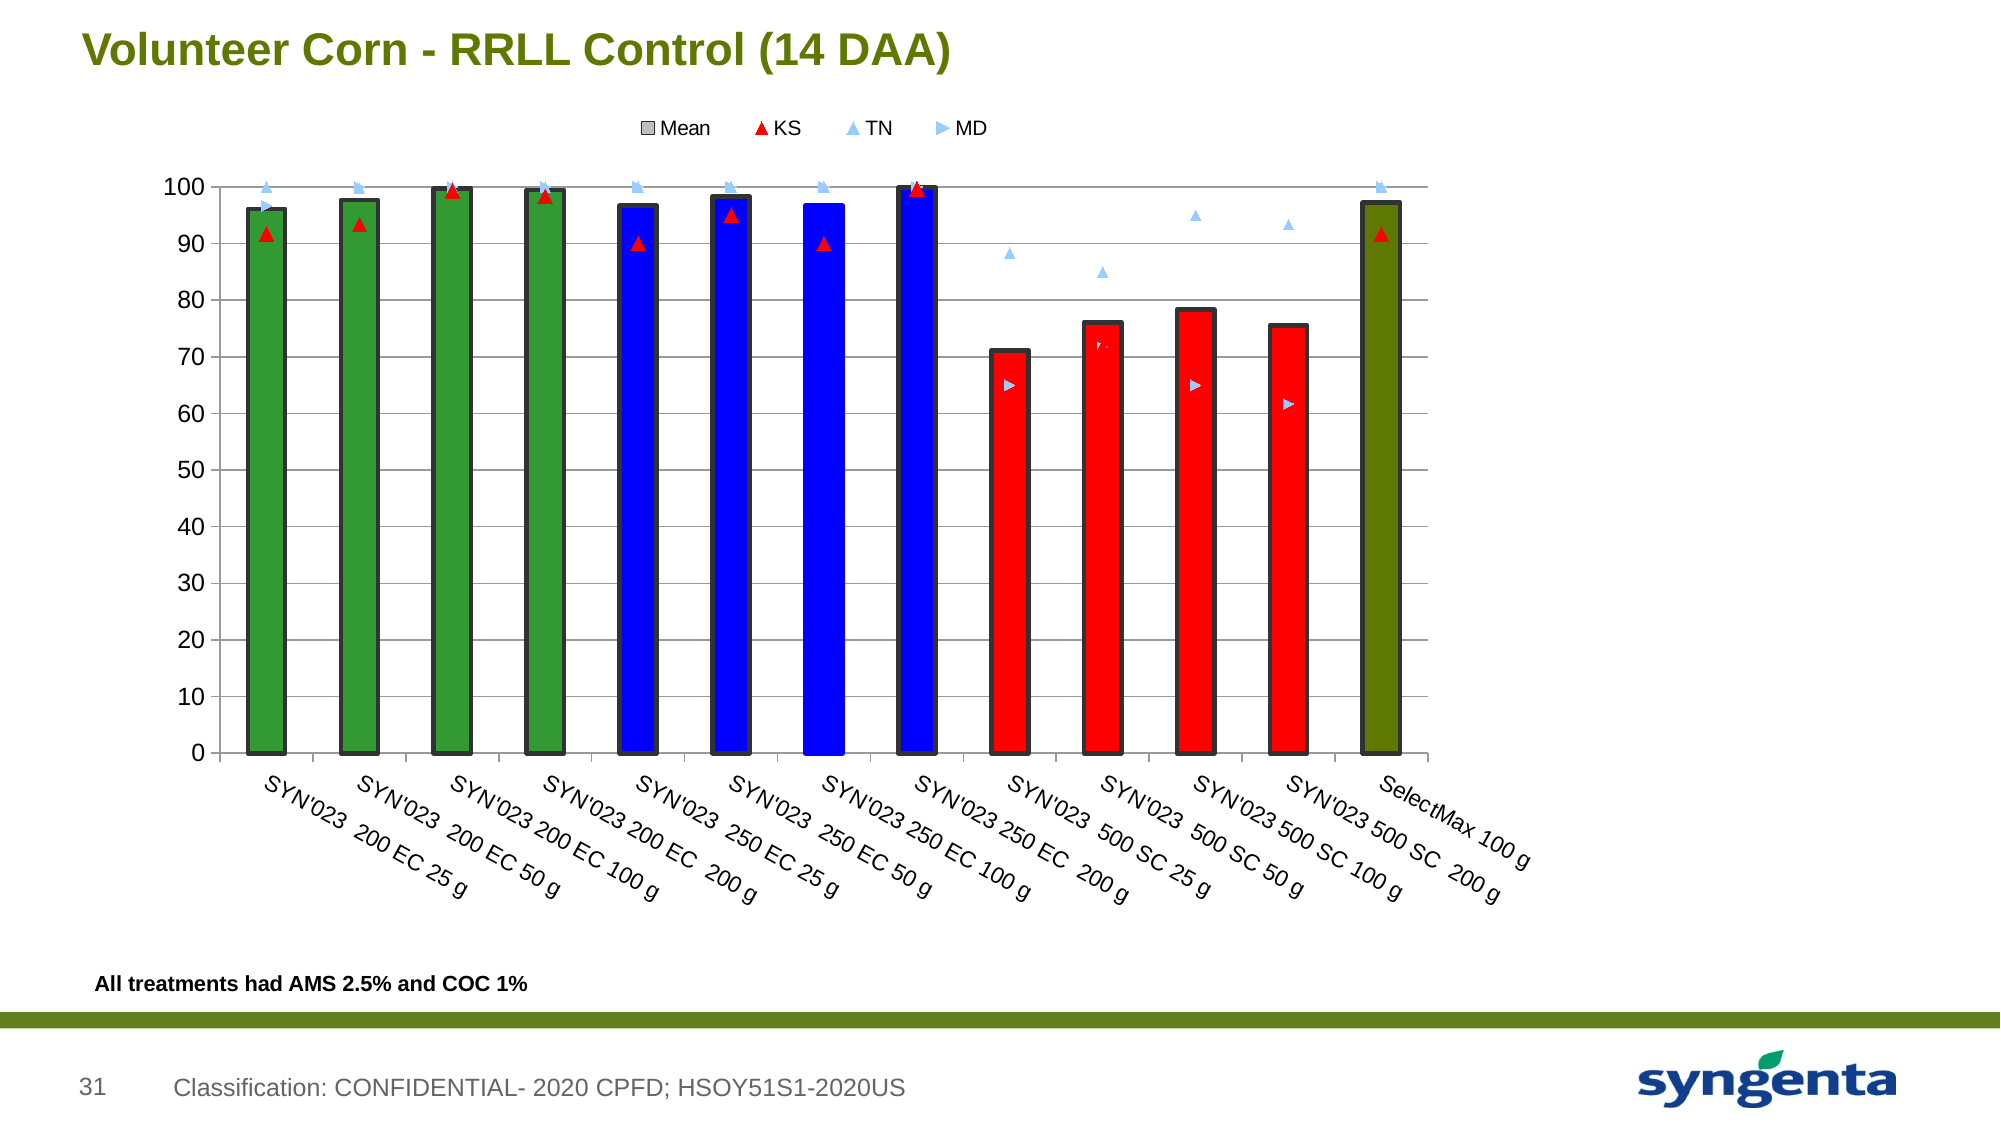

# Volunteer Corn - RRLL Control (14 DAA)

### Chart

| Category | Mean | KS | TN | MD |
|---|---|---|---|---|
| SYN'023  200 EC 25 g | 96.11111111111067 | 91.666666666666 | 100.0 | 96.666666666666 |
| SYN'023  200 EC 50 g | 97.66666666666633 | 93.33333333333299 | 99.666666666666 | 100.0 |
| SYN'023 200 EC 100 g | 99.77777777777766 | 99.33333333333299 | 100.0 | 100.0 |
| SYN'023 200 EC  200 g | 99.44444444444433 | 98.33333333333299 | 100.0 | 100.0 |
| SYN'023  250 EC 25 g | 96.66666666666667 | 90.0 | 100.0 | 100.0 |
| SYN'023  250 EC 50 g | 98.33333333333333 | 95.0 | 100.0 | 100.0 |
| SYN'023 250 EC 100 g | 96.66666666666667 | 90.0 | 100.0 | 100.0 |
| SYN'023 250 EC  200 g | 99.88888888888867 | 99.666666666666 | 100.0 | 100.0 |
| SYN'023  500 SC 25 g | 71.11111111111099 | 60.0 | 88.33333333333299 | 65.0 |
| SYN'023  500 SC 50 g | 76.11111111111067 | 71.666666666666 | 85.0 | 71.666666666666 |
| SYN'023 500 SC 100 g | 78.33333333333333 | 75.0 | 95.0 | 65.0 |
| SYN'023 500 SC  200 g | 75.55555555555499 | 71.666666666666 | 93.33333333333299 | 61.666666666666 |
| SelectMax 100 g | 97.222222222222 | 91.666666666666 | 100.0 | 100.0 |
All treatments had AMS 2.5% and COC 1%
Classification: CONFIDENTIAL- 2020 CPFD; HSOY51S1-2020US